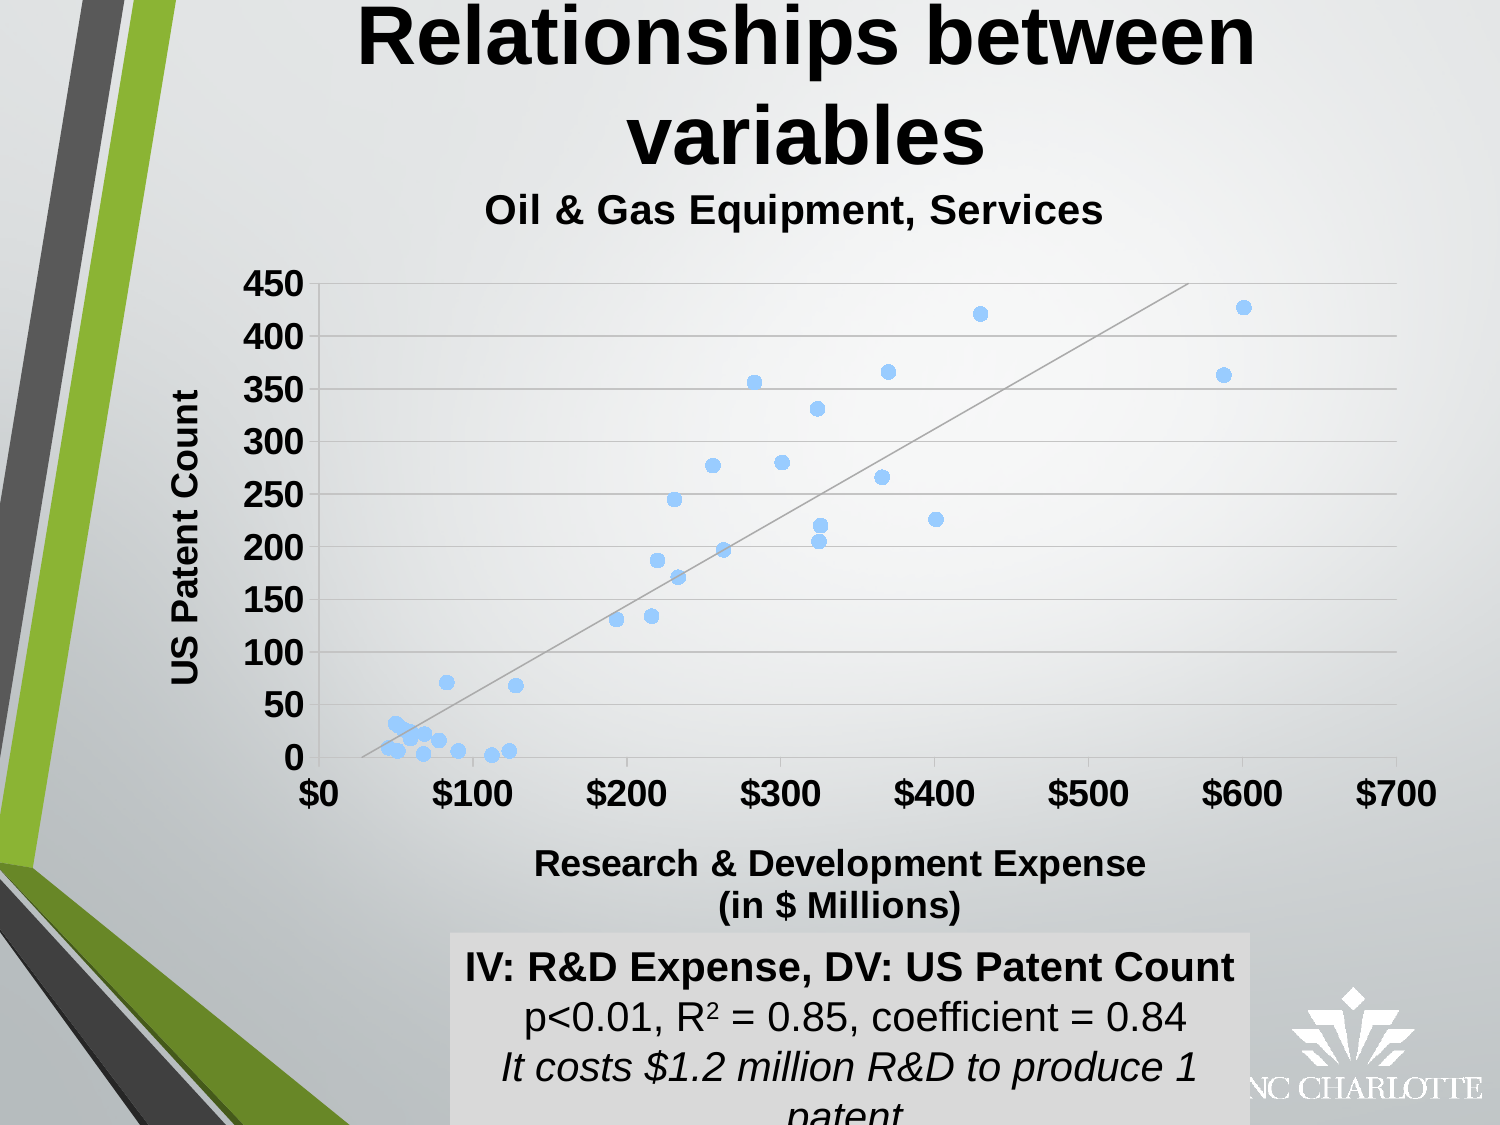

# Relationships between variables

### Chart: Oil & Gas Equipment, Services

| Category | USPT Count |
|---|---|
IV: R&D Expense, DV: US Patent Count
 p<0.01, R2 = 0.85, coefficient = 0.84
It costs $1.2 million R&D to produce 1 patent.